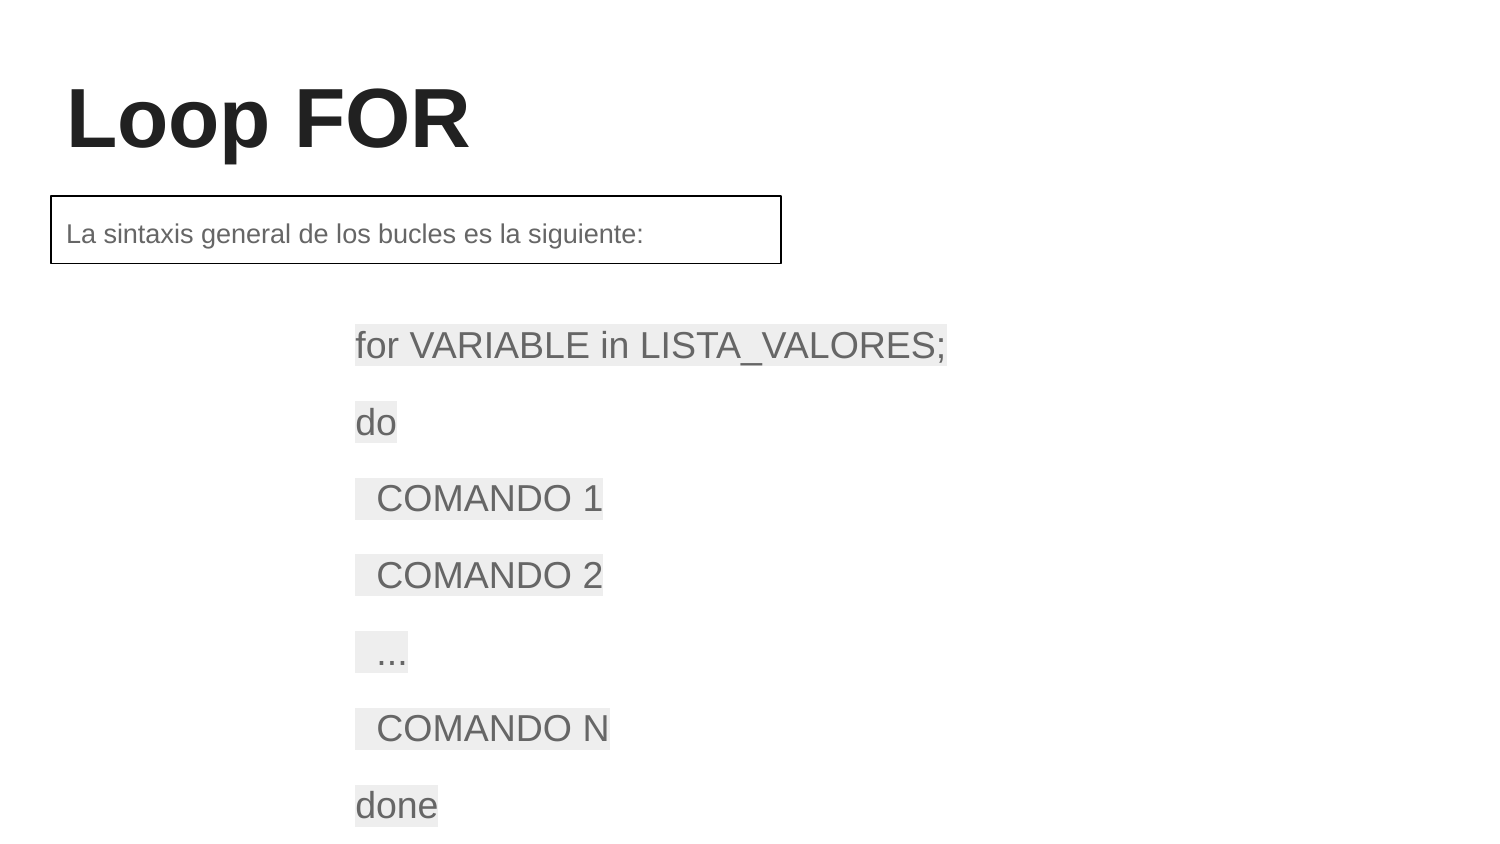

# Loop FOR
La sintaxis general de los bucles es la siguiente:
for VARIABLE in LISTA_VALORES;
do
  COMANDO 1
  COMANDO 2
  ...
  COMANDO N
done